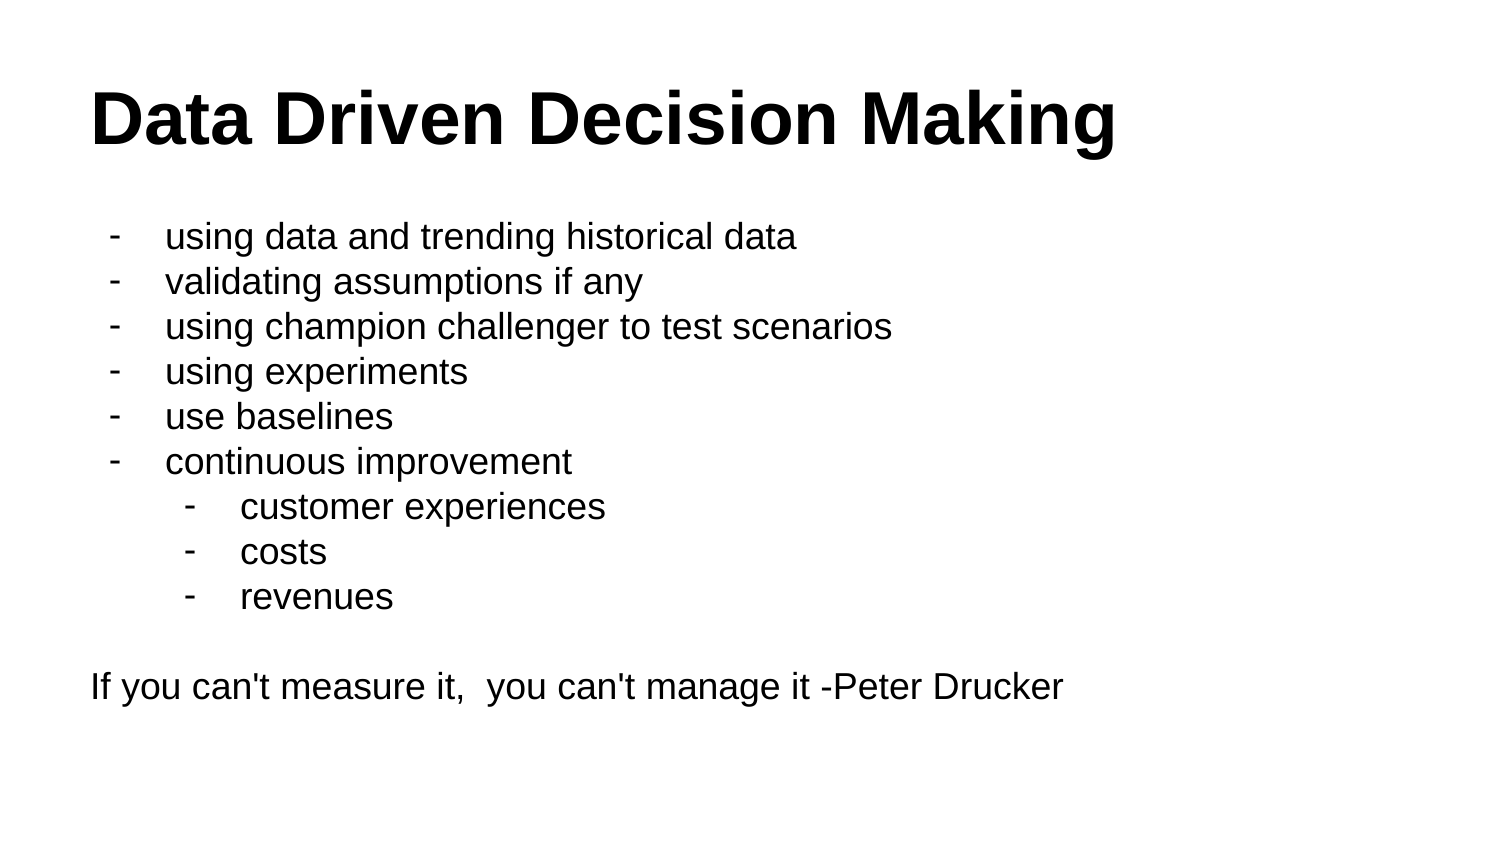

# Data Driven Decision Making
using data and trending historical data
validating assumptions if any
using champion challenger to test scenarios
using experiments
use baselines
continuous improvement
customer experiences
costs
revenues

If you can't measure it,  you can't manage it -Peter Drucker